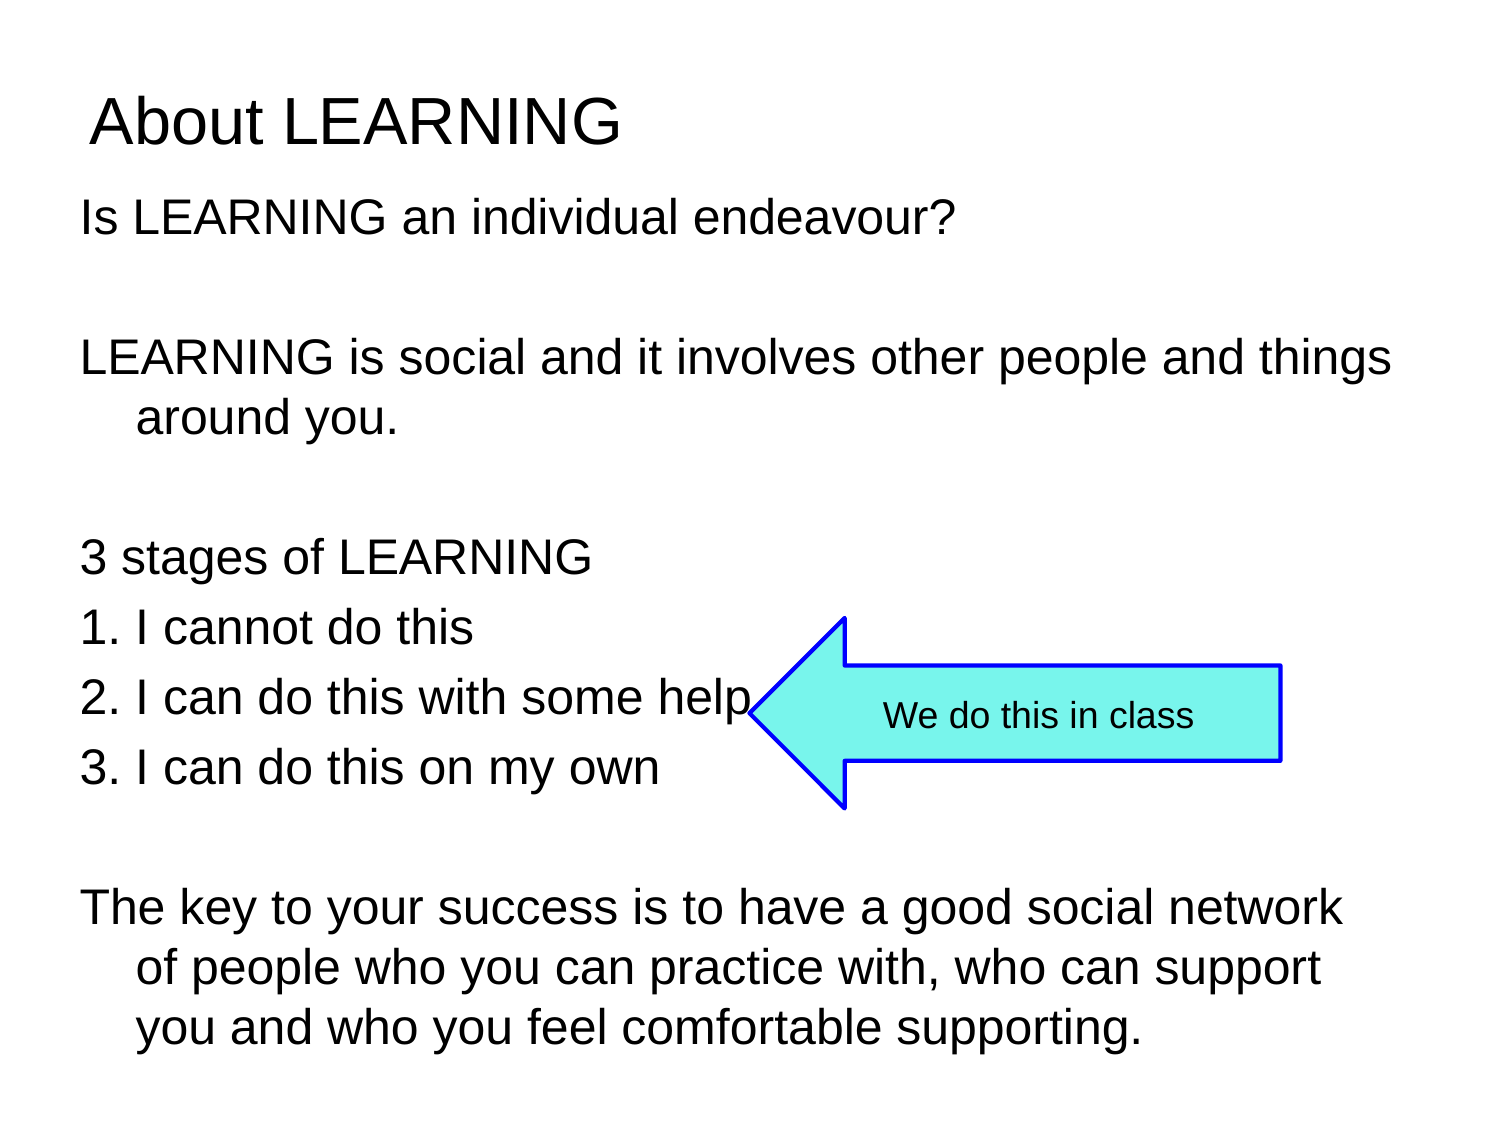

# About LEARNING
Is LEARNING an individual endeavour?

LEARNING is social and it involves other people and things around you.

3 stages of LEARNING
1. I cannot do this
2. I can do this with some help
3. I can do this on my own

The key to your success is to have a good social network of people who you can practice with, who can support you and who you feel comfortable supporting.
We do this in class